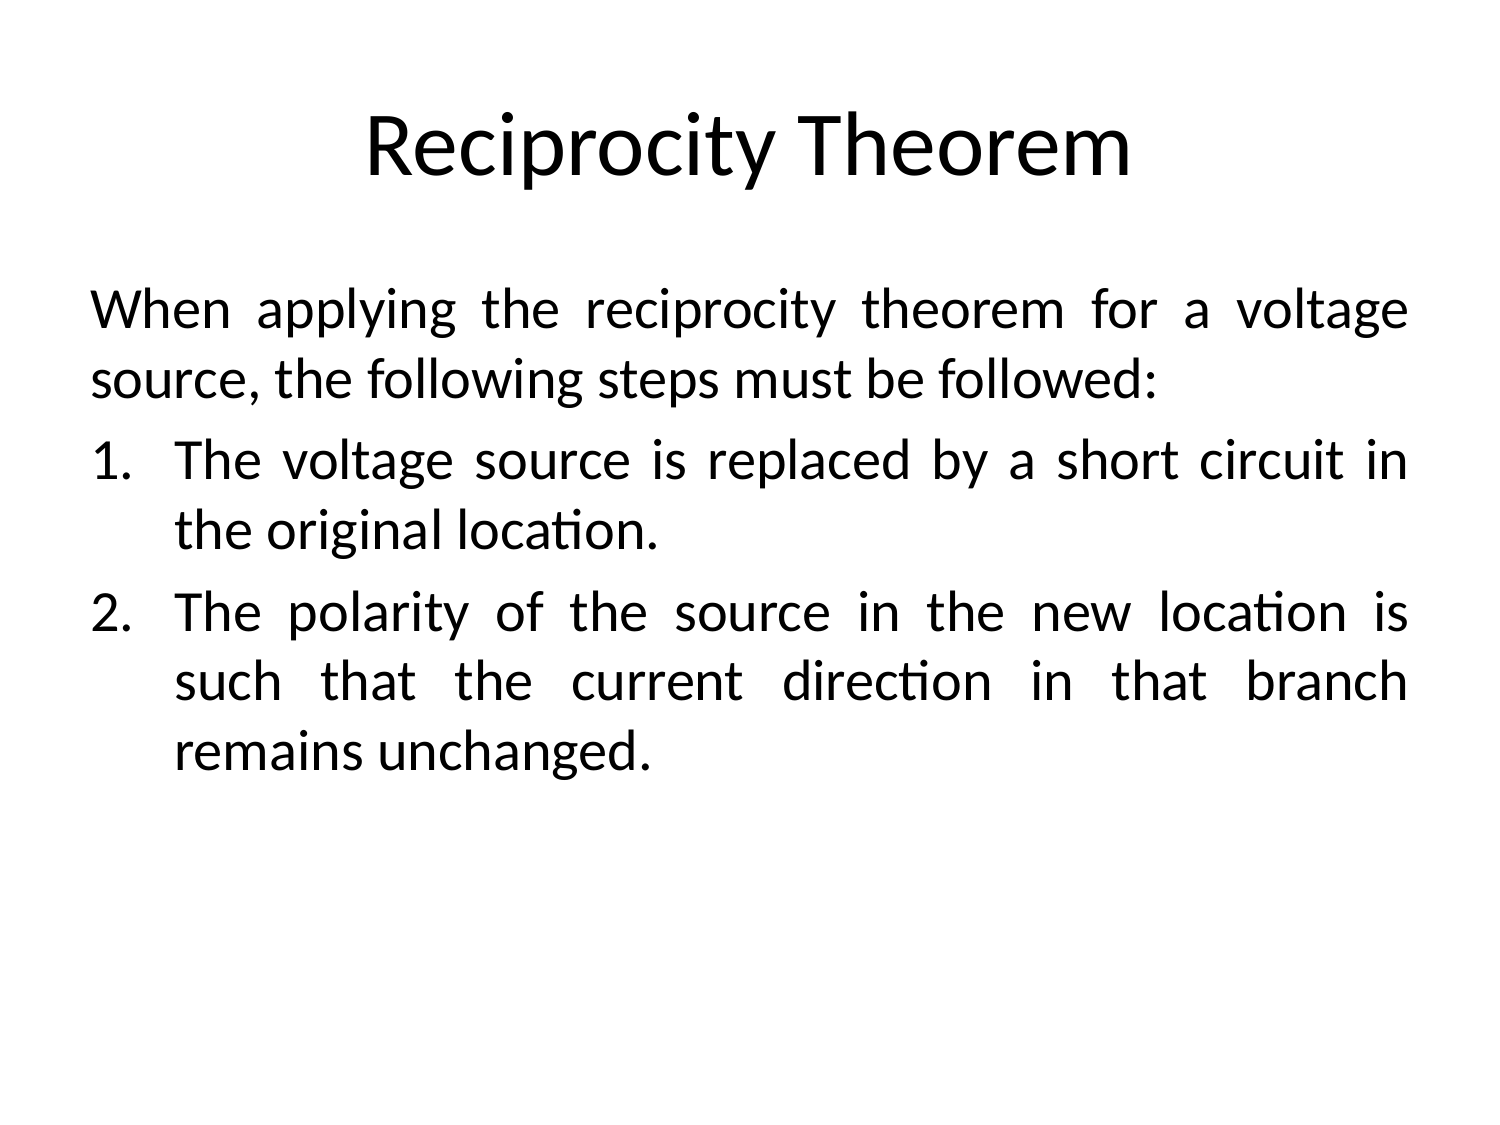

# Reciprocity Theorem
When applying the reciprocity theorem for a voltage source, the following steps must be followed:
The voltage source is replaced by a short circuit in the original location.
The polarity of the source in the new location is such that the current direction in that branch remains unchanged.